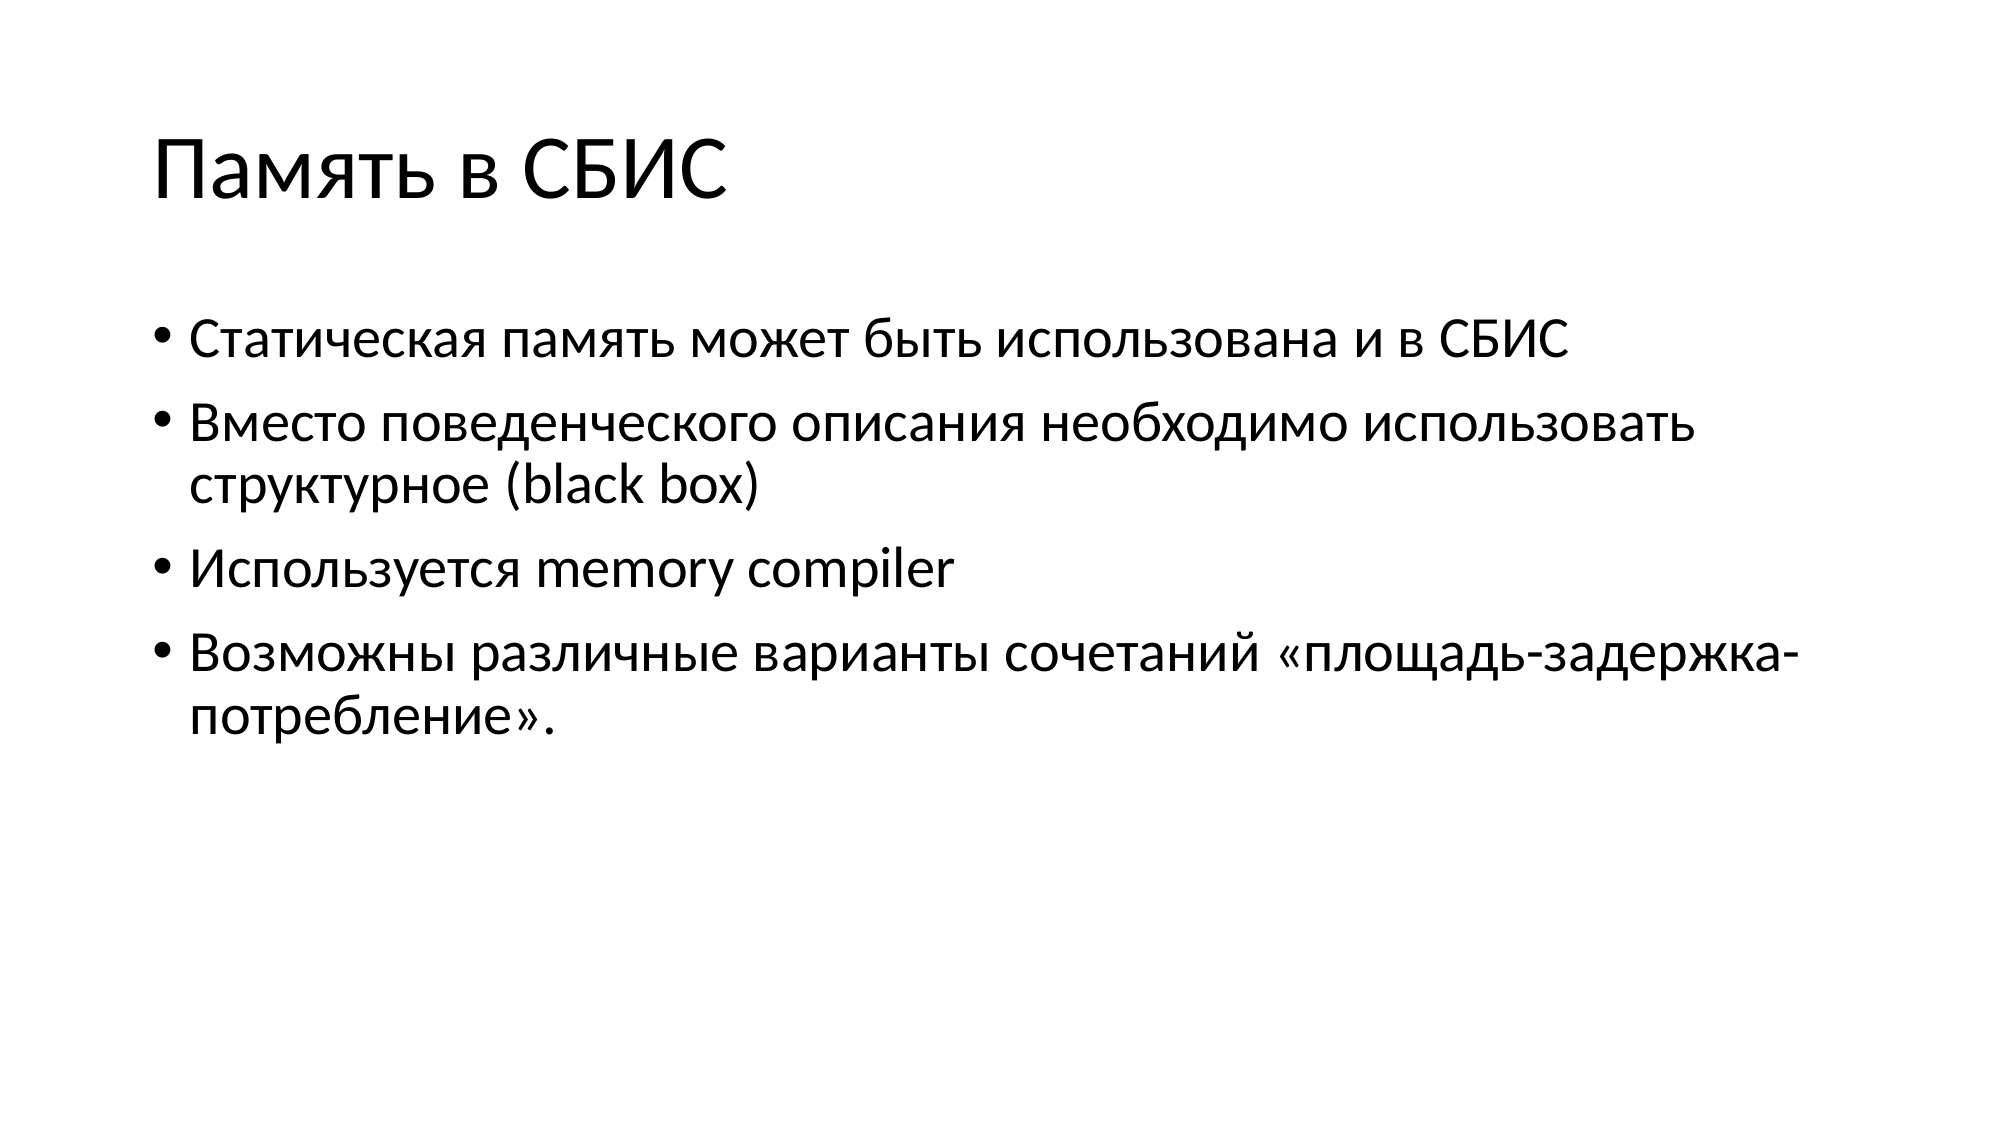

# Память в СБИС
Статическая память может быть использована и в СБИС
Вместо поведенческого описания необходимо использовать структурное (black box)
Используется memory compiler
Возможны различные варианты сочетаний «площадь-задержка-потребление».